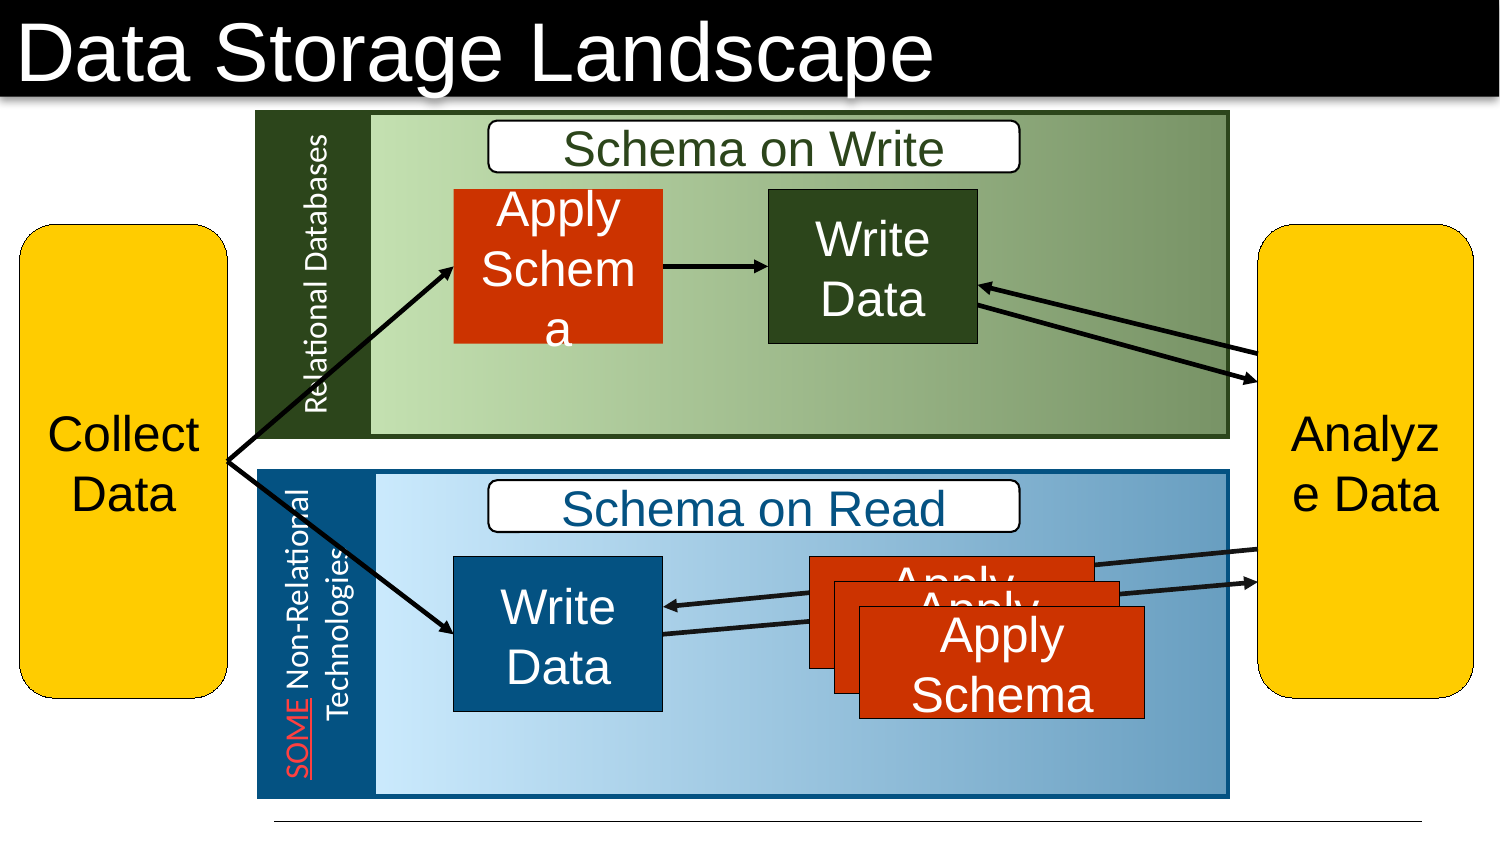

# Data Storage Landscape

Schema on Write
Apply Schema
Write Data
Relational Databases
Analyze Data
Collect Data

Schema on Read
Write Data
Apply Schema
SOME Non-Relational Technologies
Apply Schema
Apply Schema